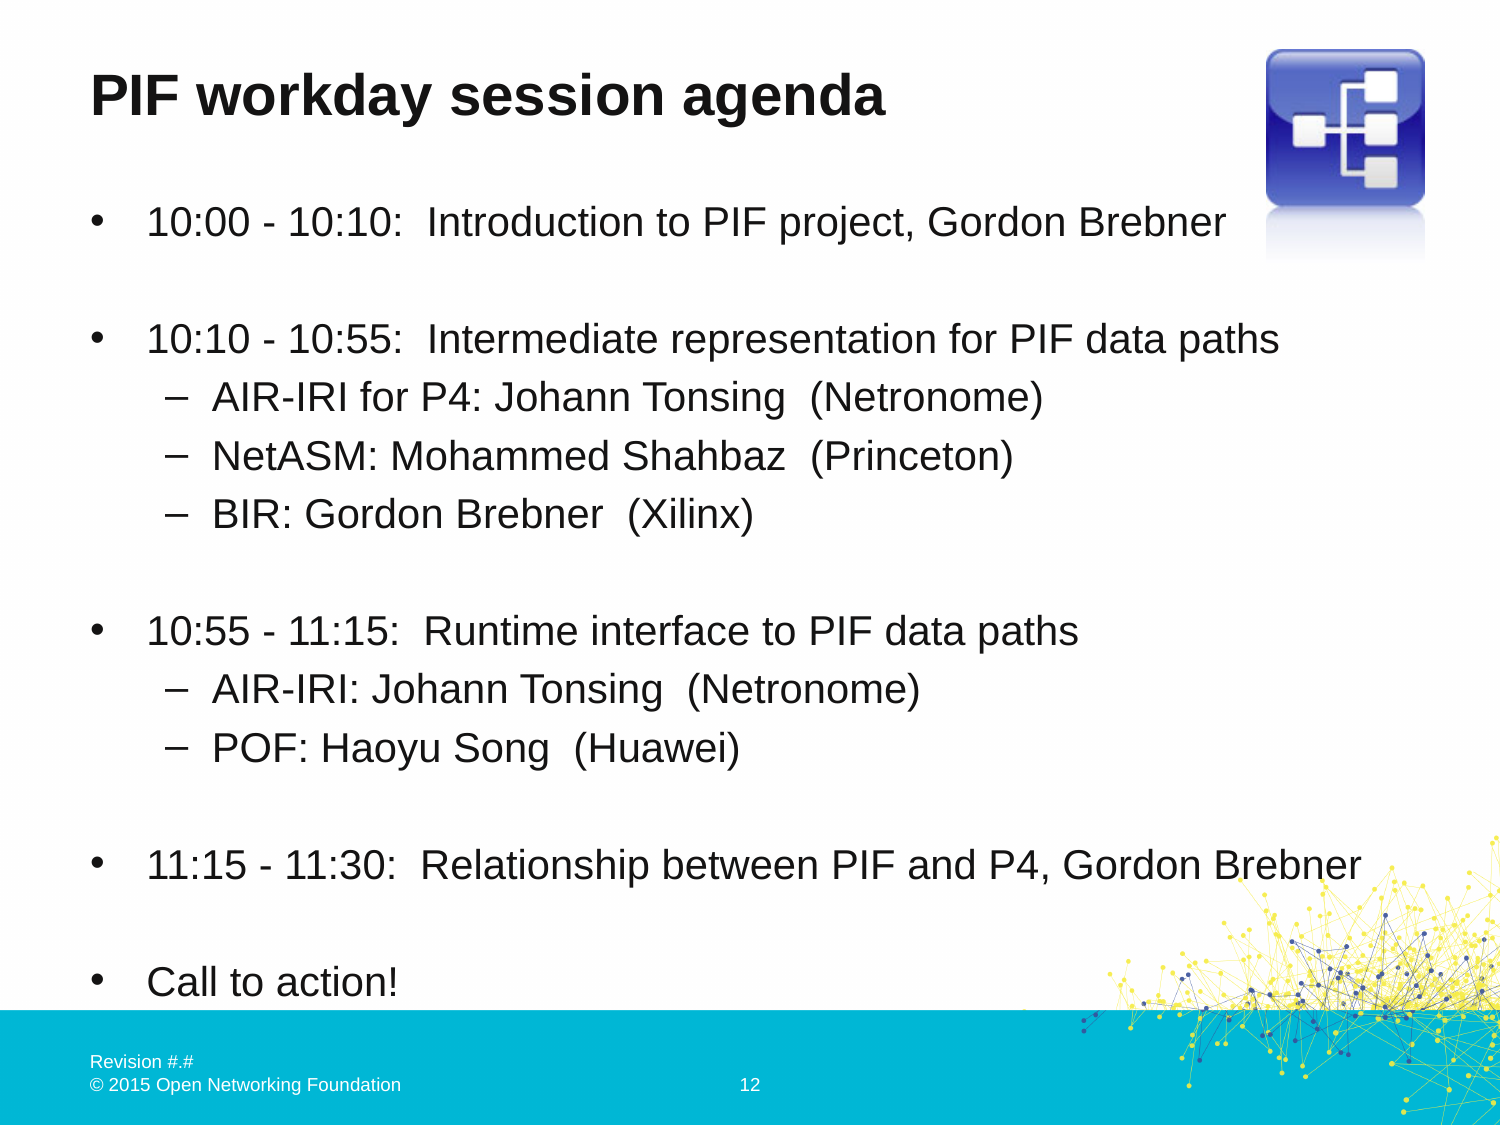

# PIF workday session agenda
10:00 - 10:10:  Introduction to PIF project, Gordon Brebner

10:10 - 10:55:  Intermediate representation for PIF data paths
AIR-IRI for P4: Johann Tonsing  (Netronome)
NetASM: Mohammed Shahbaz  (Princeton)
BIR: Gordon Brebner  (Xilinx)

10:55 - 11:15:  Runtime interface to PIF data paths
AIR-IRI: Johann Tonsing  (Netronome)
POF: Haoyu Song  (Huawei)

11:15 - 11:30:  Relationship between PIF and P4, Gordon Brebner

Call to action!

12